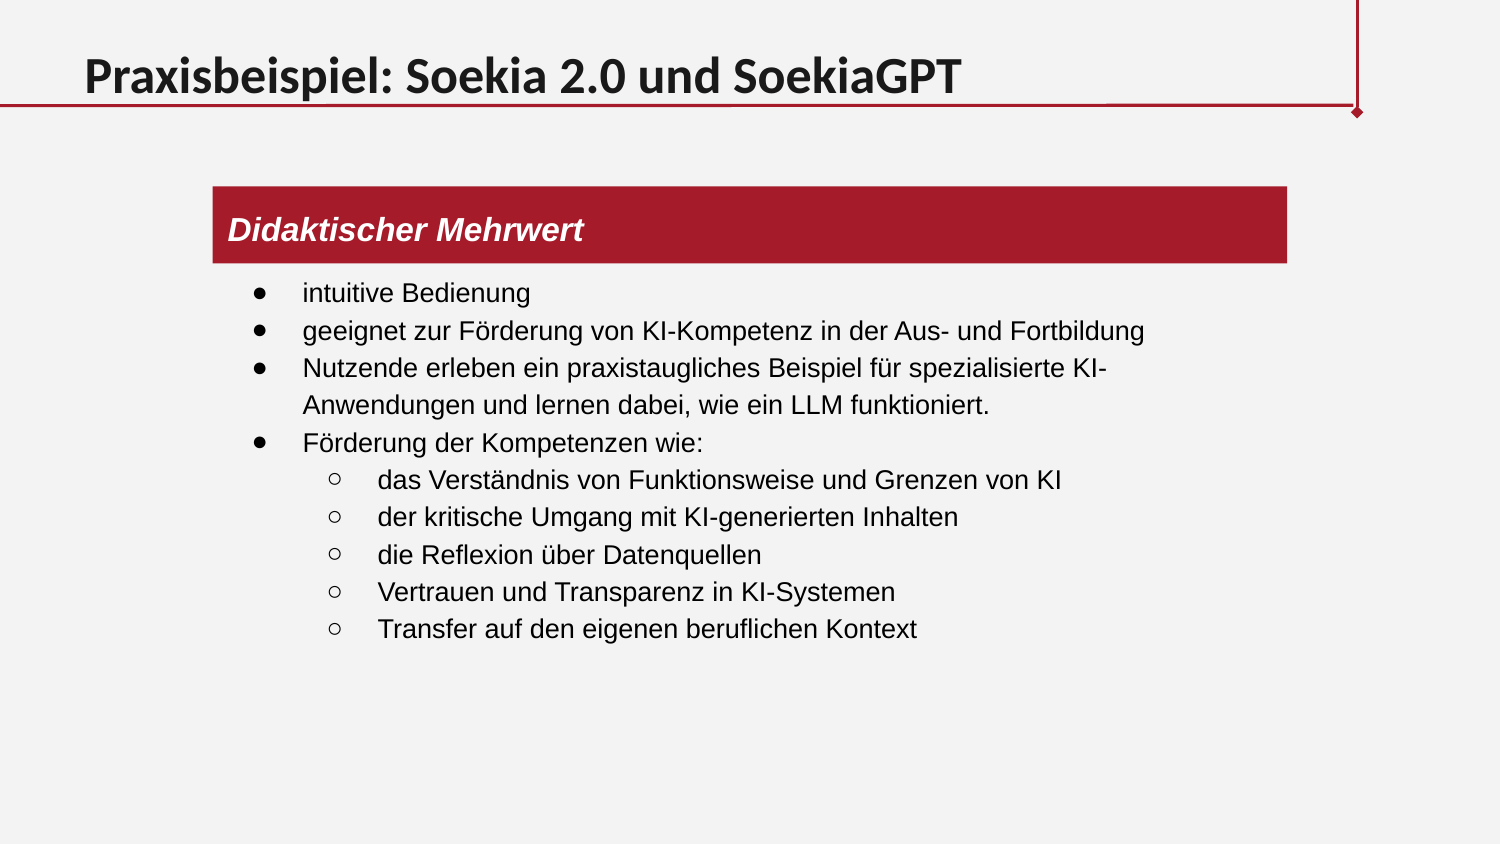

Praxisbeispiel: Soekia 2.0 und SoekiaGPT

Didaktischer Mehrwert
intuitive Bedienung
geeignet zur Förderung von KI-Kompetenz in der Aus- und Fortbildung
Nutzende erleben ein praxistaugliches Beispiel für spezialisierte KI-Anwendungen und lernen dabei, wie ein LLM funktioniert.
Förderung der Kompetenzen wie:
das Verständnis von Funktionsweise und Grenzen von KI
der kritische Umgang mit KI-generierten Inhalten
die Reflexion über Datenquellen
Vertrauen und Transparenz in KI-Systemen
Transfer auf den eigenen beruflichen Kontext